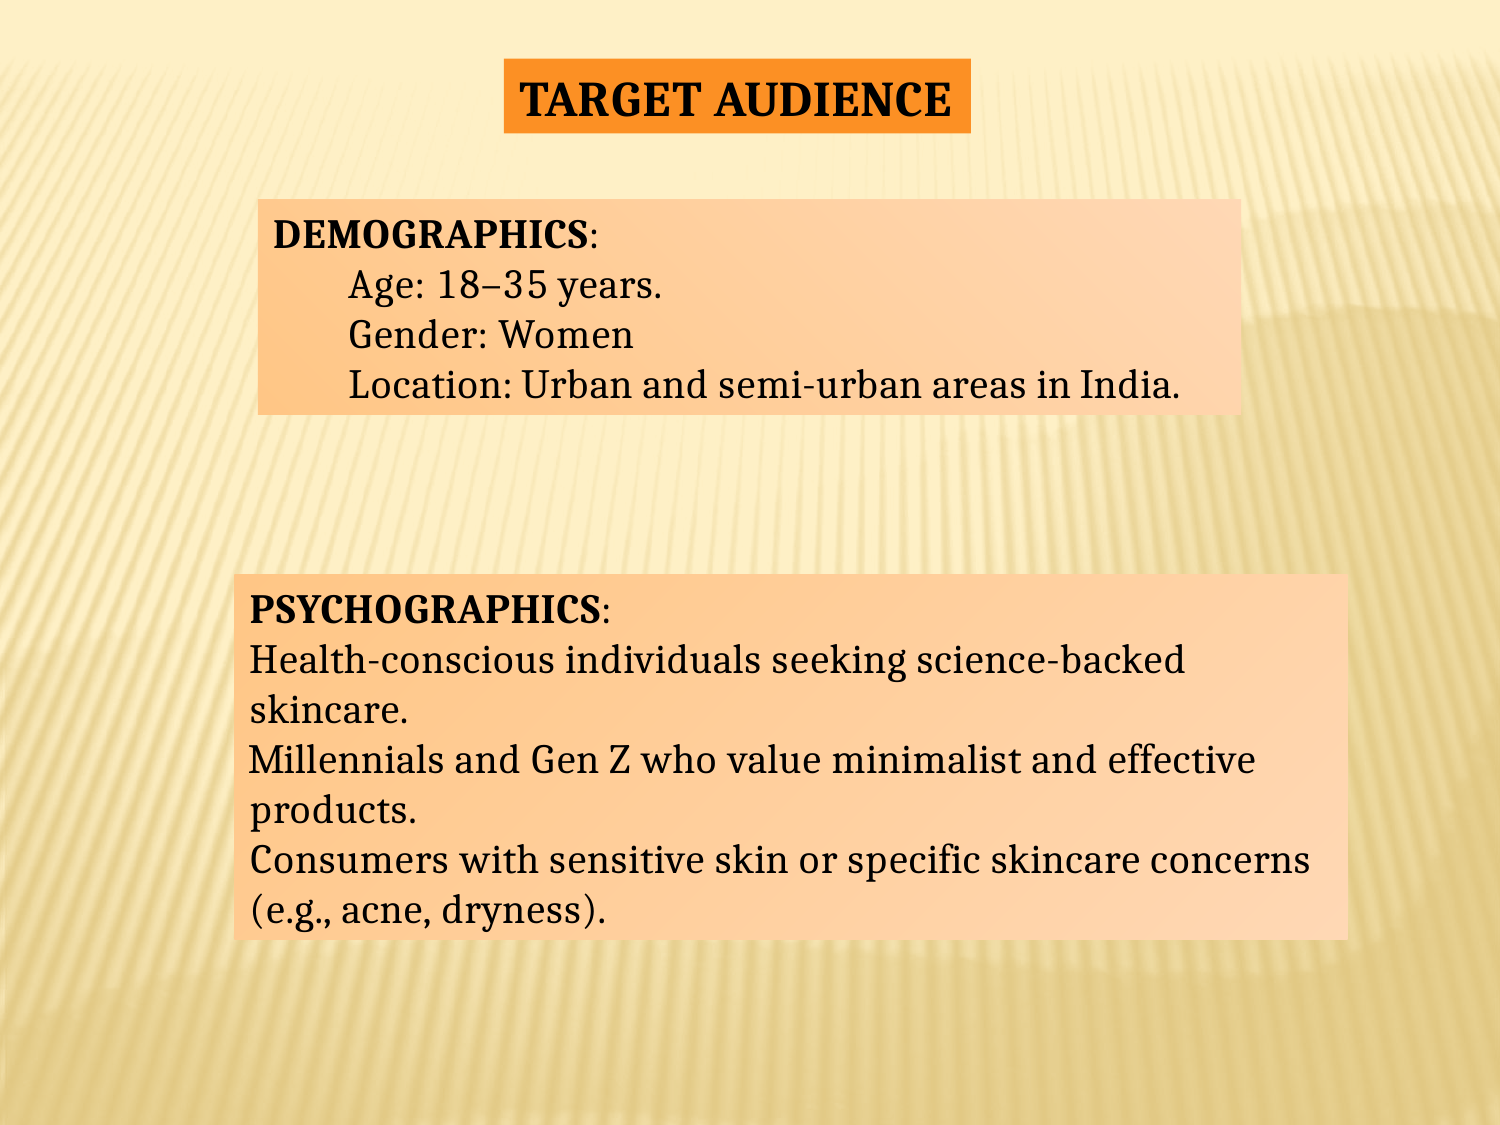

TARGET AUDIENCE
DEMOGRAPHICS:
Age: 18–35 years.
Gender: Women
Location: Urban and semi-urban areas in India.
PSYCHOGRAPHICS:
Health-conscious individuals seeking science-backed skincare.
Millennials and Gen Z who value minimalist and effective products.
Consumers with sensitive skin or specific skincare concerns (e.g., acne, dryness).